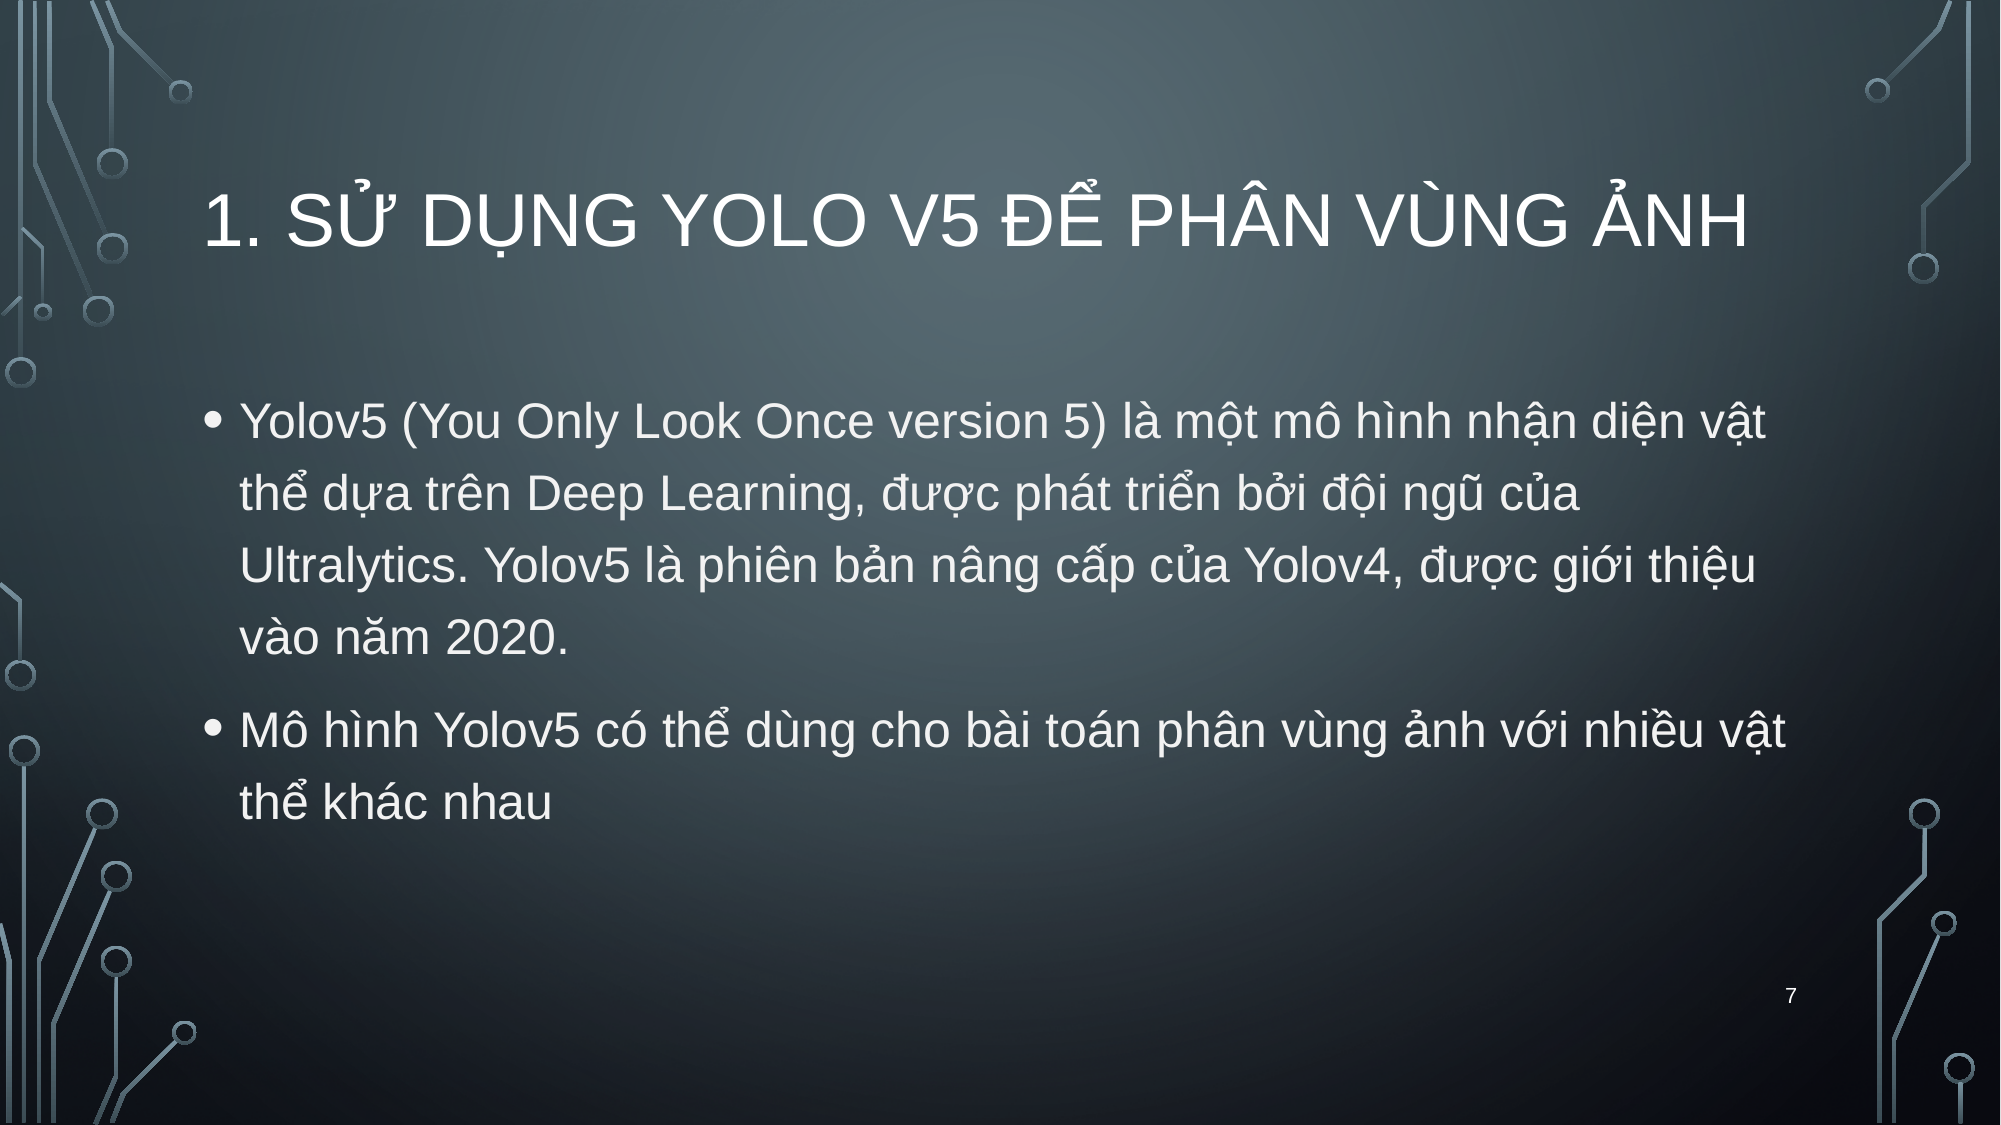

# 1. Sử dụng YOLO v5 để Phân Vùng ảnh
Yolov5 (You Only Look Once version 5) là một mô hình nhận diện vật thể dựa trên Deep Learning, được phát triển bởi đội ngũ của Ultralytics. Yolov5 là phiên bản nâng cấp của Yolov4, được giới thiệu vào năm 2020.
Mô hình Yolov5 có thể dùng cho bài toán phân vùng ảnh với nhiều vật thể khác nhau

7